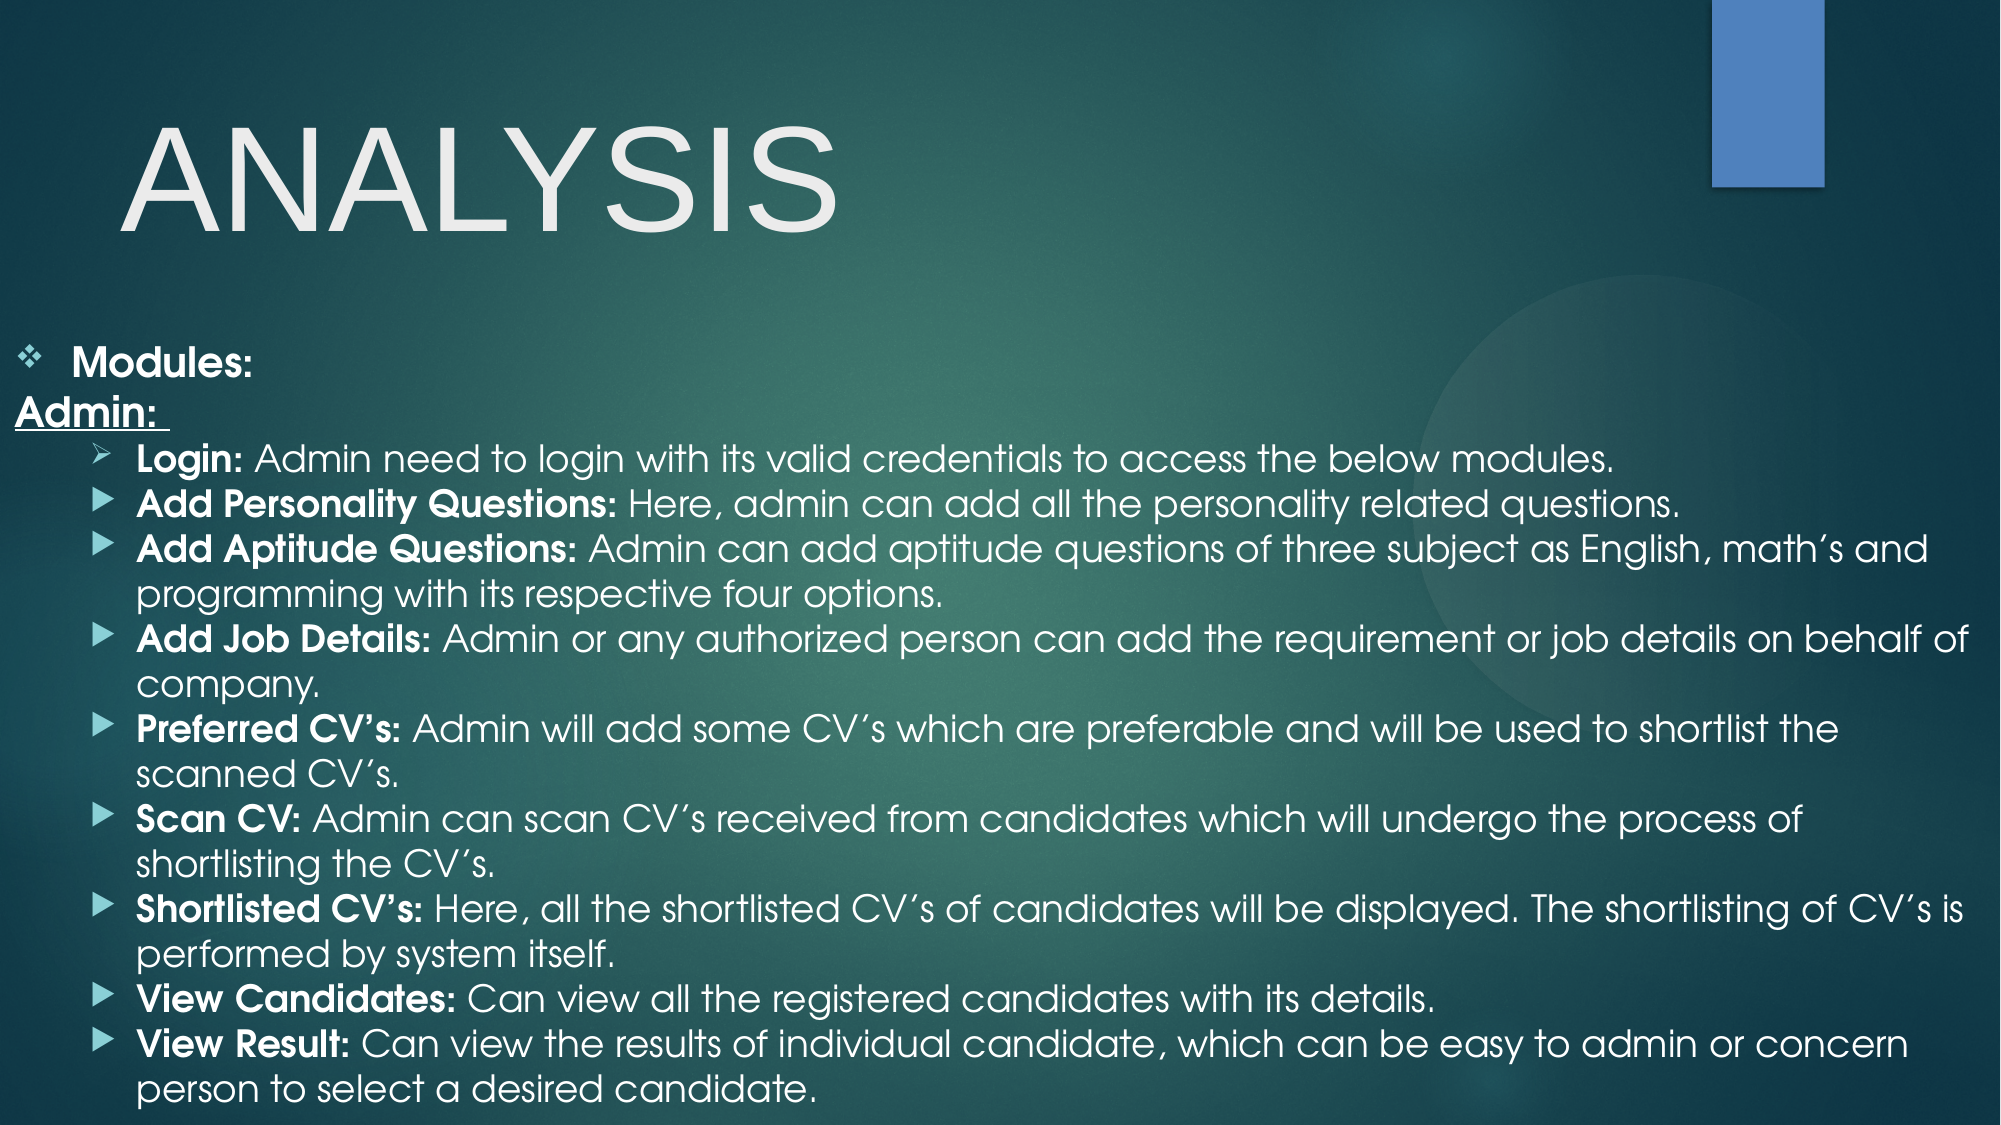

ANALYSIS
Modules:
Admin:
Login: Admin need to login with its valid credentials to access the below modules.
Add Personality Questions: Here, admin can add all the personality related questions.
Add Aptitude Questions: Admin can add aptitude questions of three subject as English, math’s and programming with its respective four options.
Add Job Details: Admin or any authorized person can add the requirement or job details on behalf of company.
Preferred CV’s: Admin will add some CV’s which are preferable and will be used to shortlist the scanned CV’s.
Scan CV: Admin can scan CV’s received from candidates which will undergo the process of shortlisting the CV’s.
Shortlisted CV’s: Here, all the shortlisted CV’s of candidates will be displayed. The shortlisting of CV’s is performed by system itself.
View Candidates: Can view all the registered candidates with its details.
View Result: Can view the results of individual candidate, which can be easy to admin or concern person to select a desired candidate.